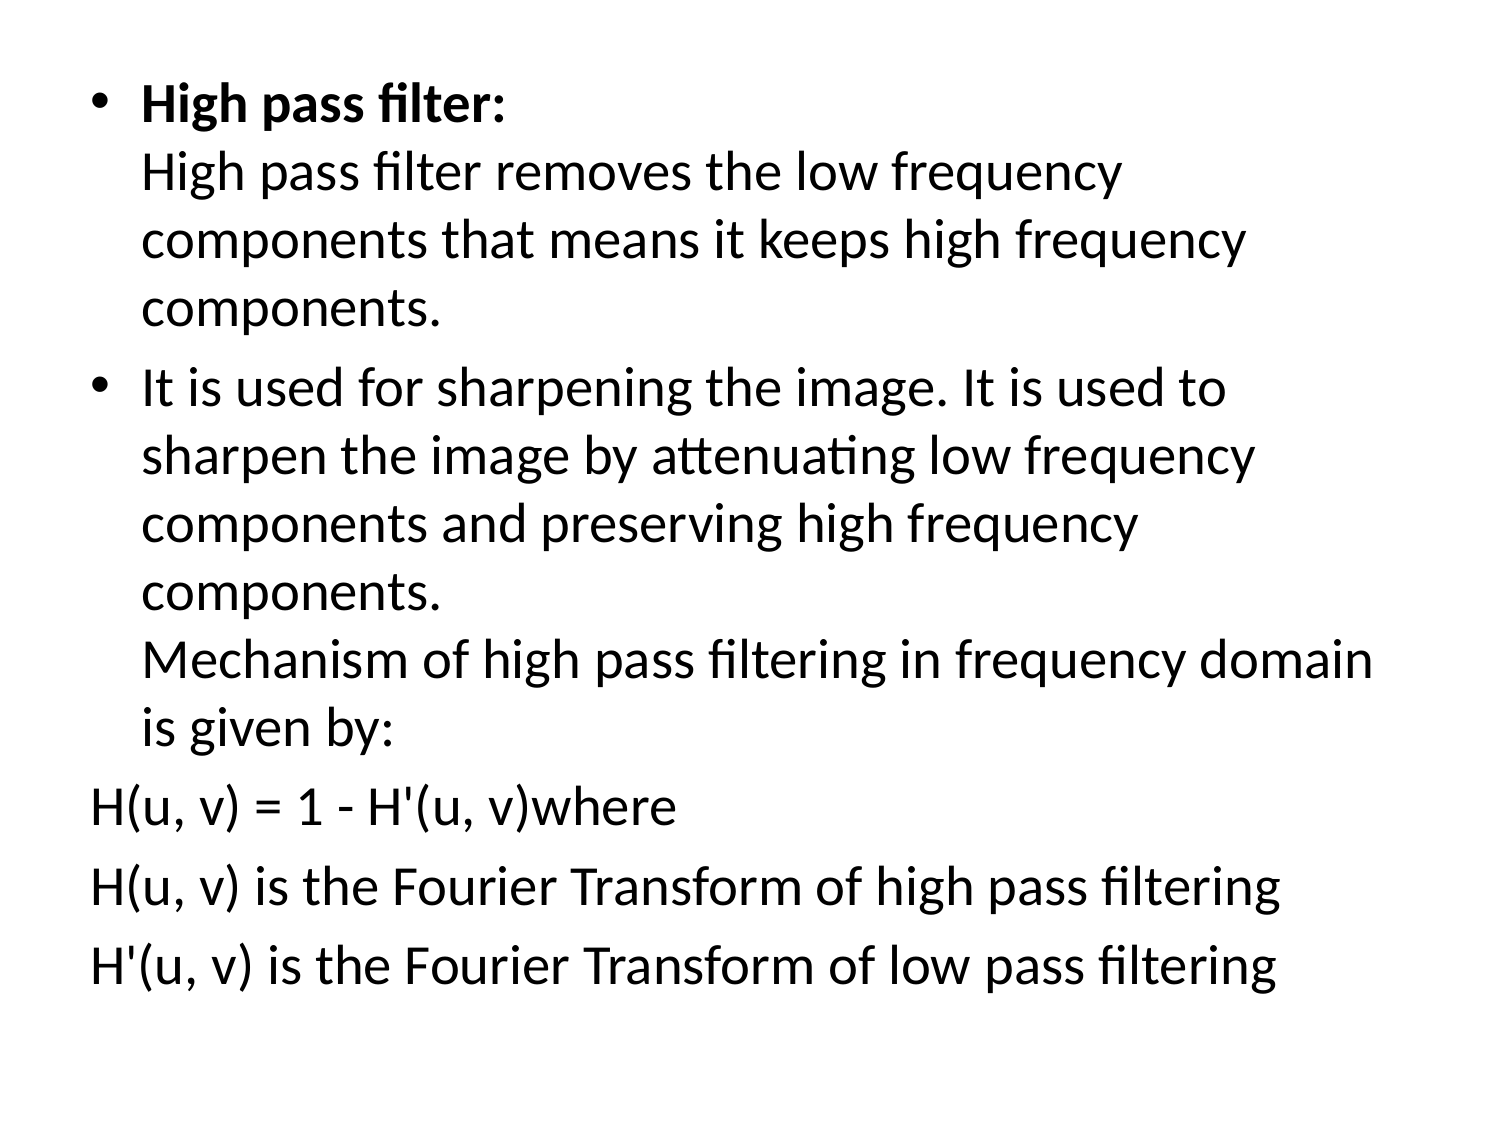

High pass filter:
High pass filter removes the low frequency components that means it keeps high frequency components.
It is used for sharpening the image. It is used to sharpen the image by attenuating low frequency components and preserving high frequency components.
Mechanism of high pass filtering in frequency domain is given by:
H(u, v) = 1 - H'(u, v)where
H(u, v) is the Fourier Transform of high pass filtering
H'(u, v) is the Fourier Transform of low pass filtering